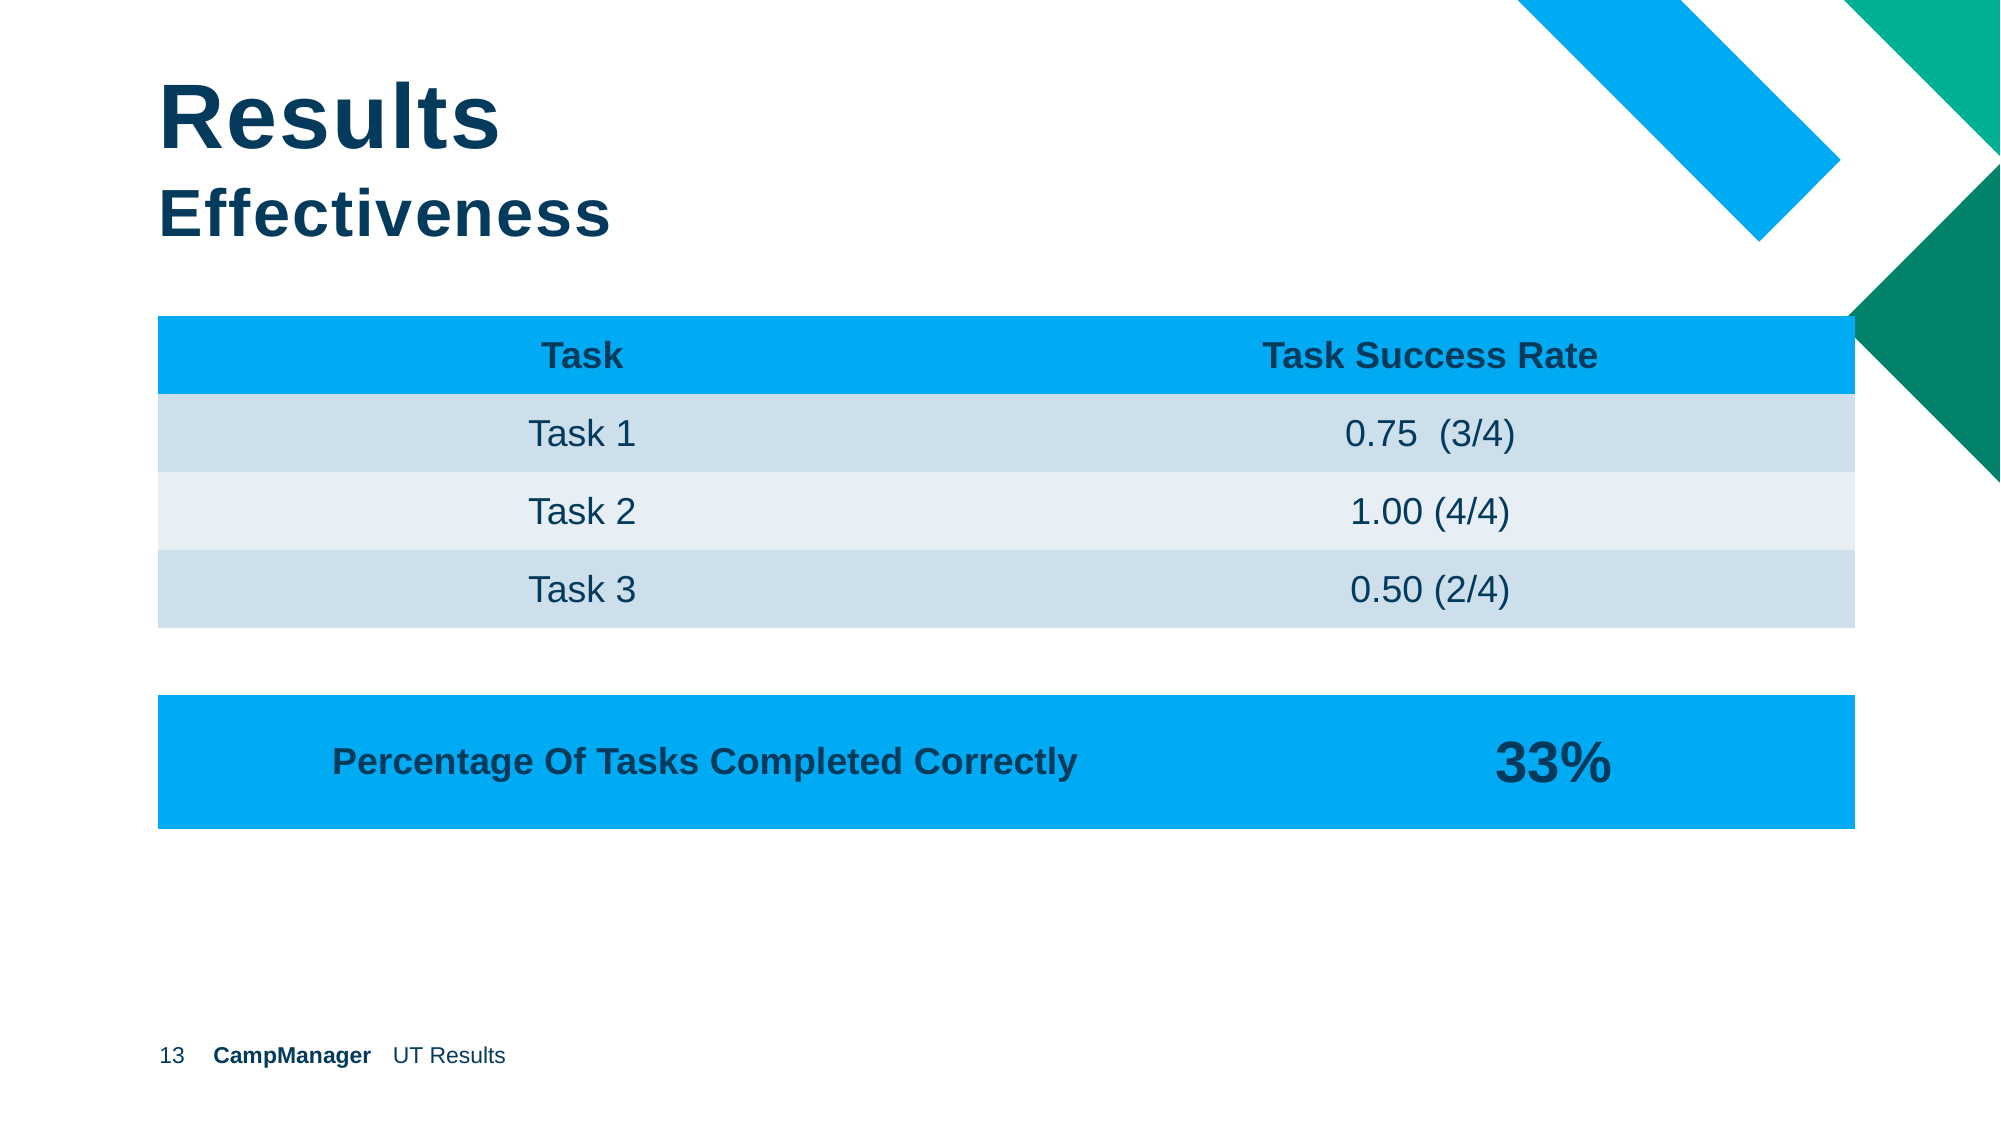

# Results
Effectiveness
| Task | Task Success Rate |
| --- | --- |
| Task 1 | 0.75  (3/4) |
| Task 2 | 1.00 (4/4) |
| Task 3 | 0.50 (2/4) |
| Percentage Of Tasks Completed Correctly | 33% |
| --- | --- |